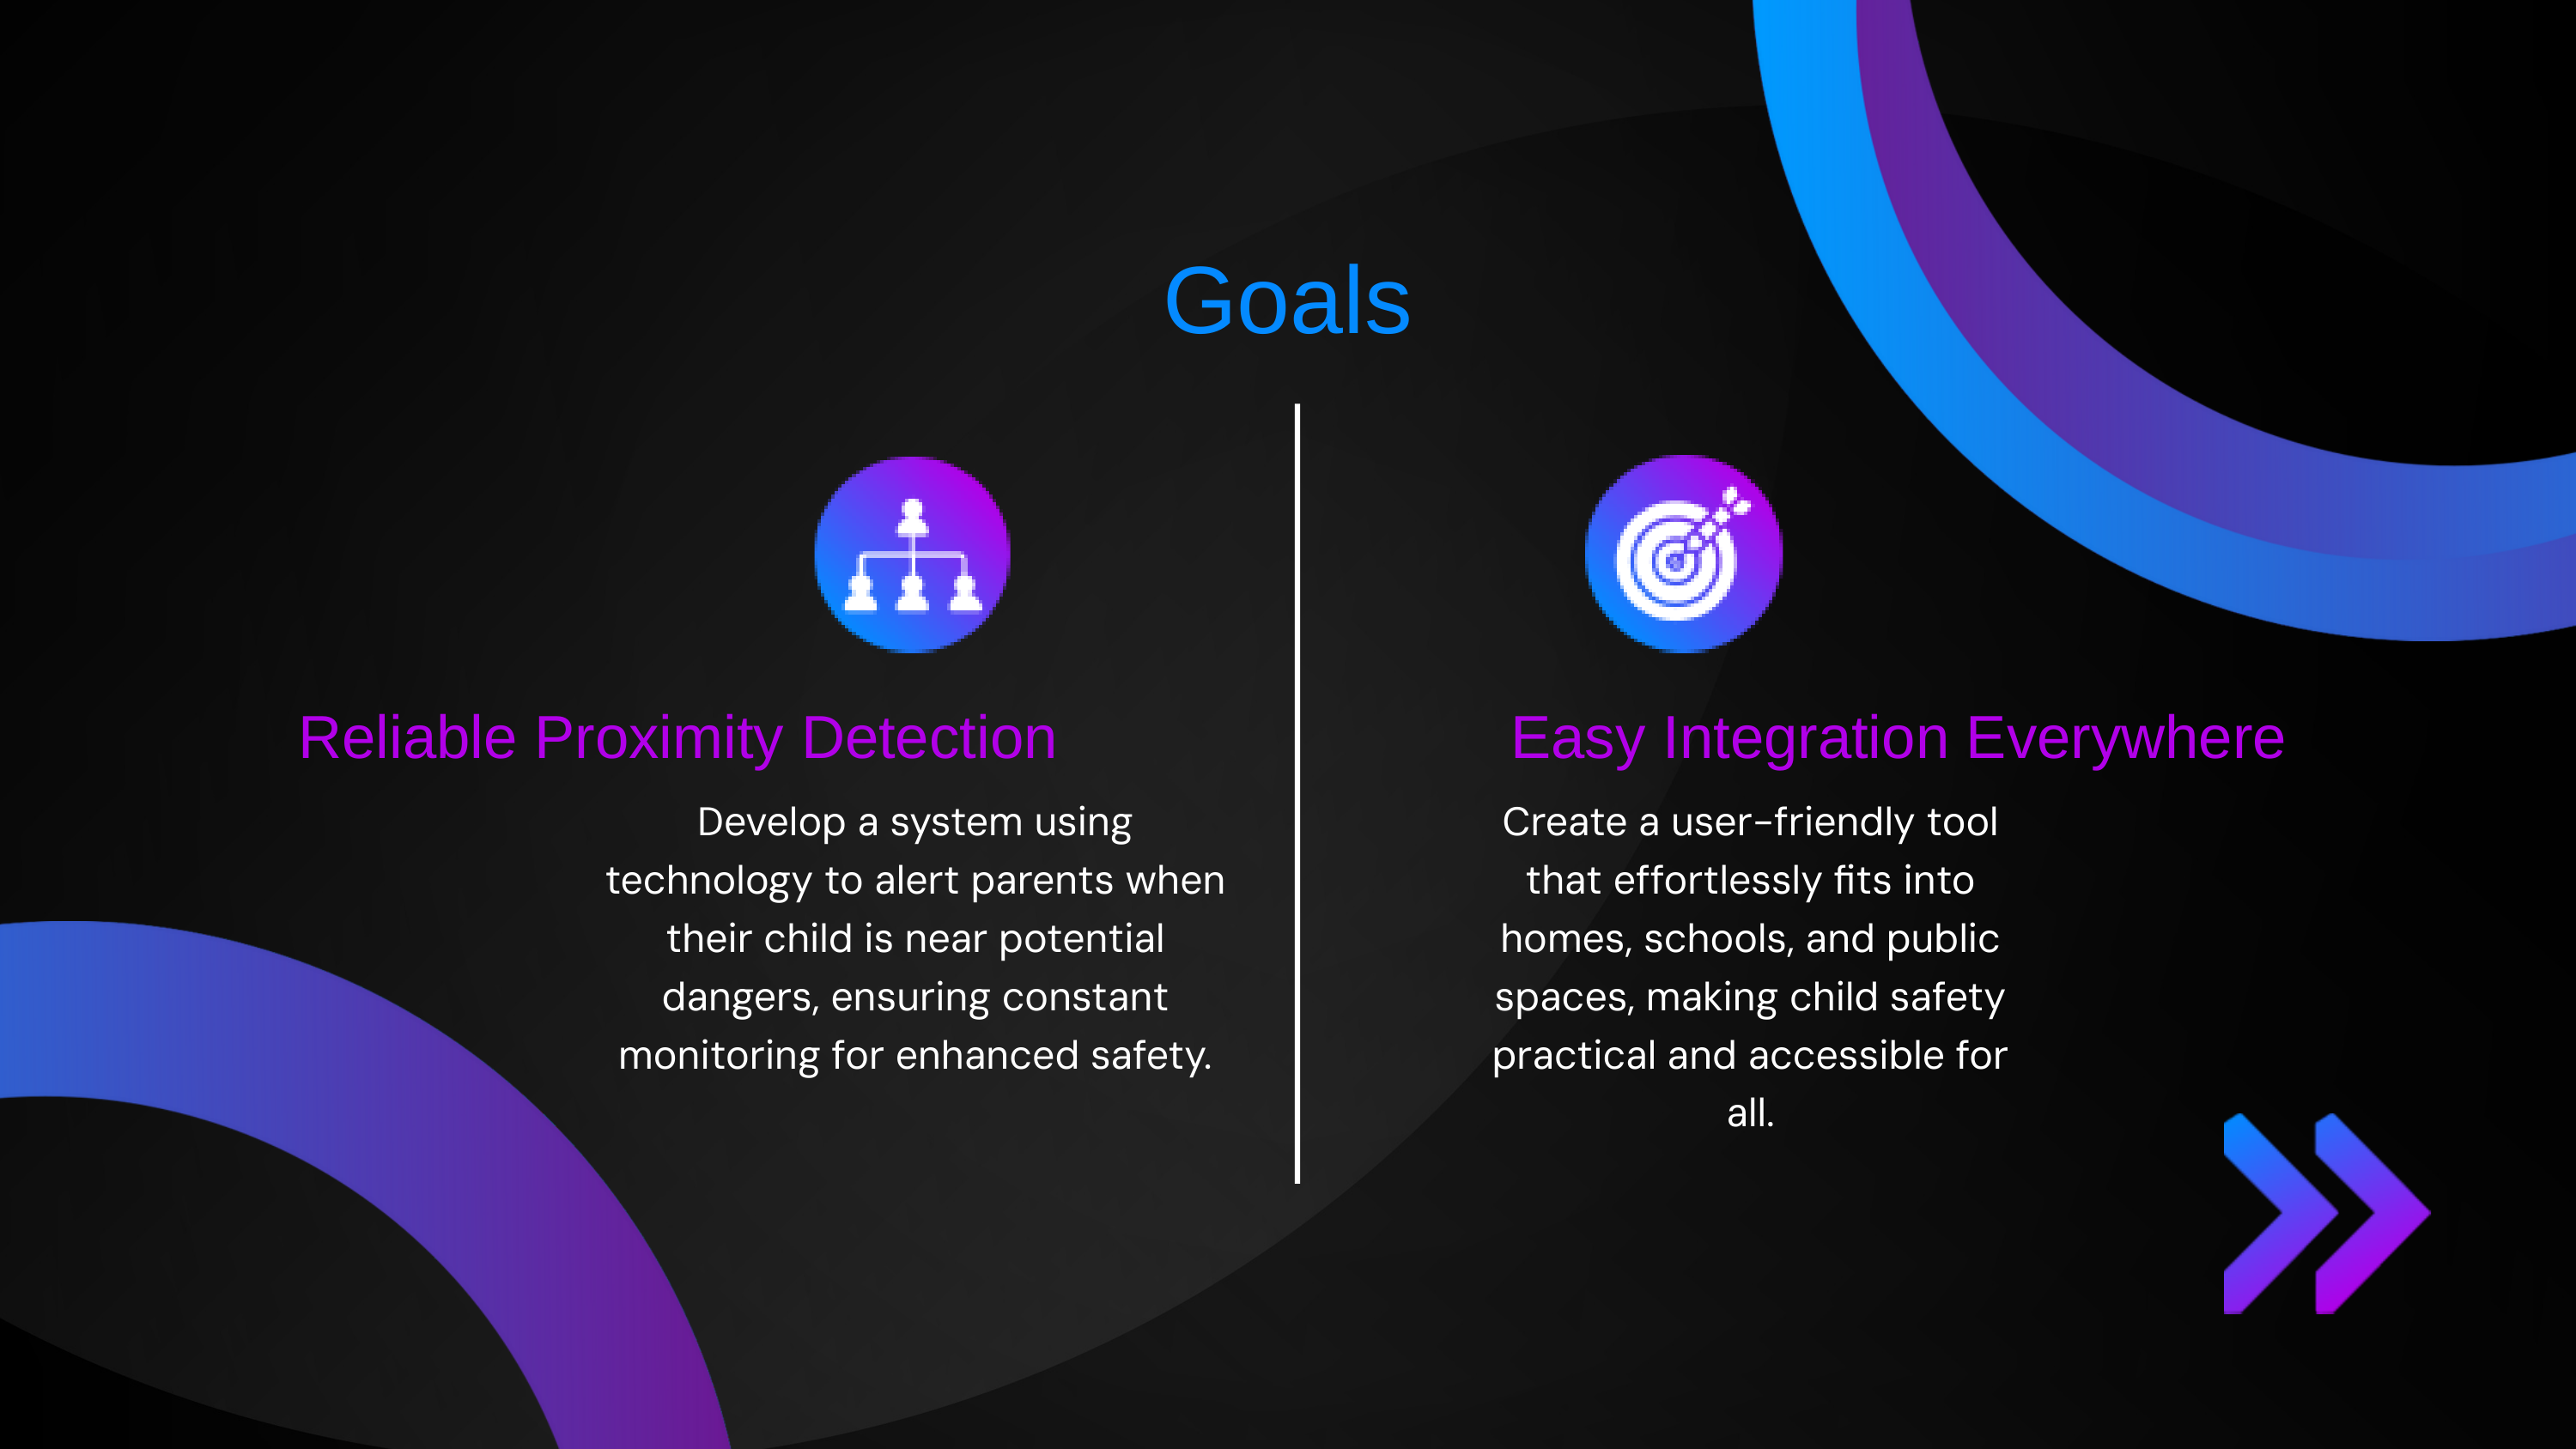

Goals

Reliable Proximity Detection
Easy Integration Everywhere
Develop a system using technology to alert parents when their child is near potential dangers, ensuring constant monitoring for enhanced safety.
Create a user-friendly tool that effortlessly fits into homes, schools, and public spaces, making child safety practical and accessible for all.